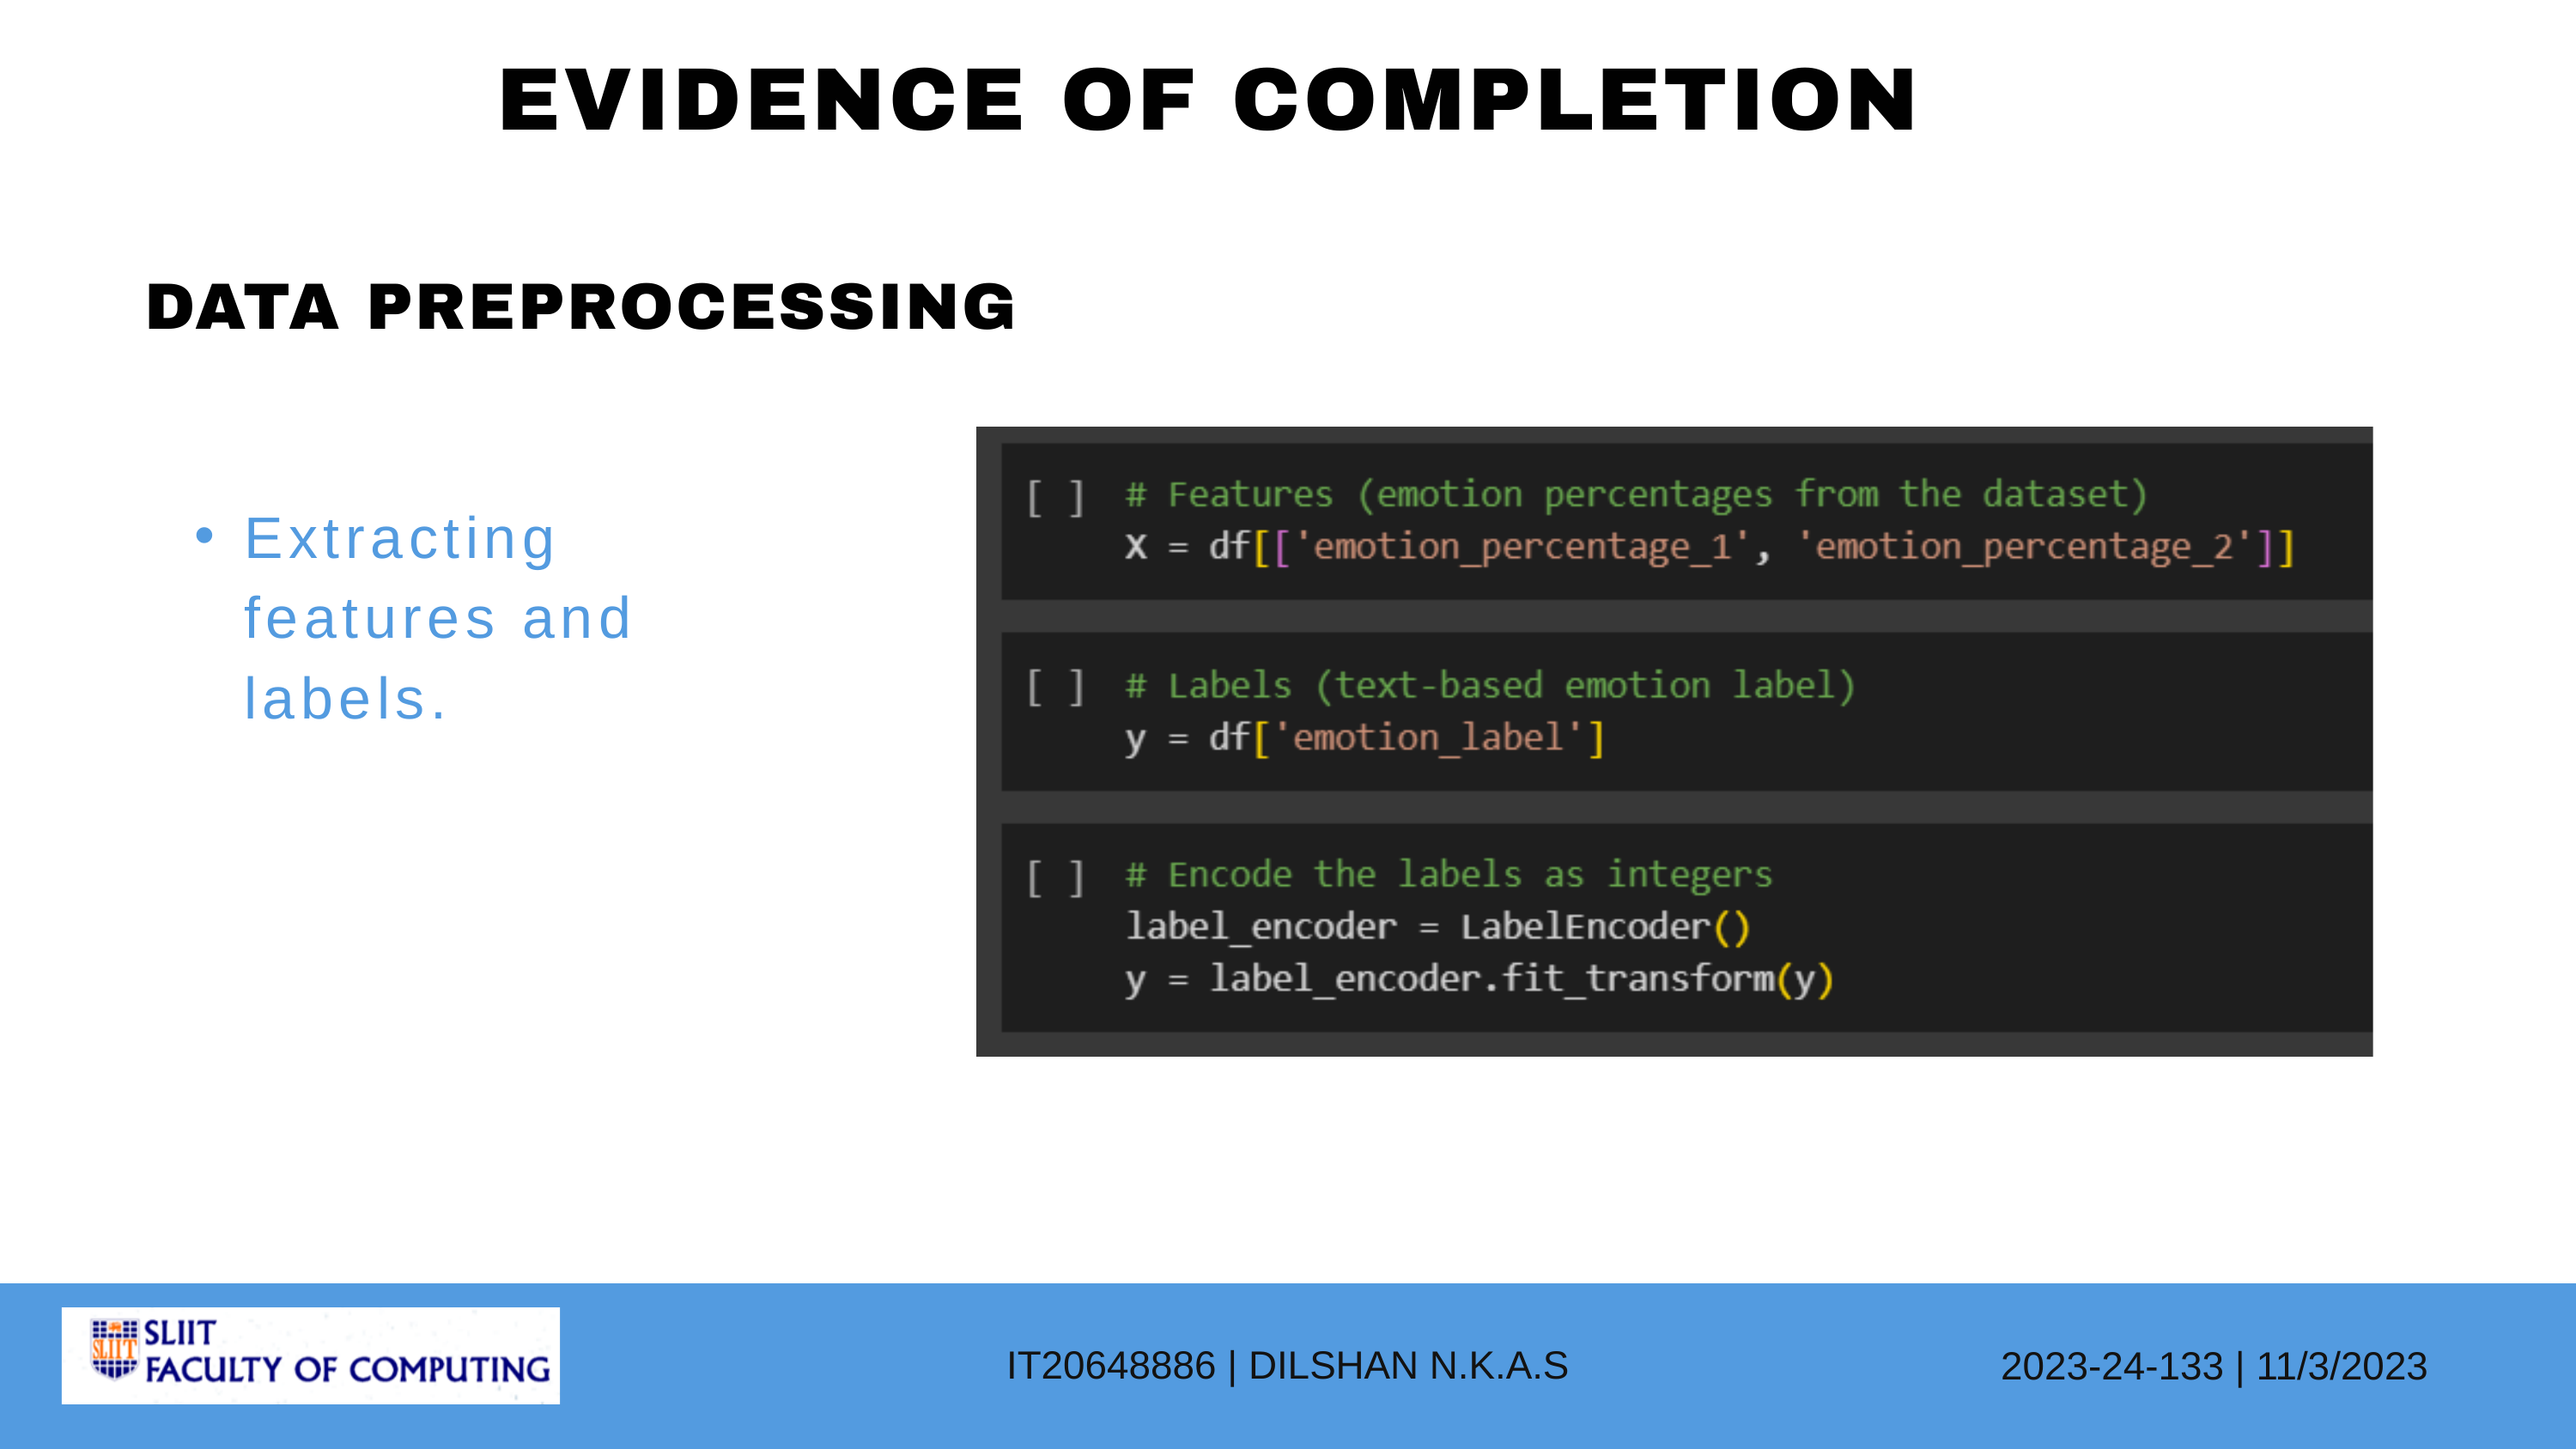

EVIDENCE OF COMPLETION
DATA PREPROCESSING

Extracting features and labels.

IT20648886 | DILSHAN N.K.A.S
2023-24-133 | 11/3/2023